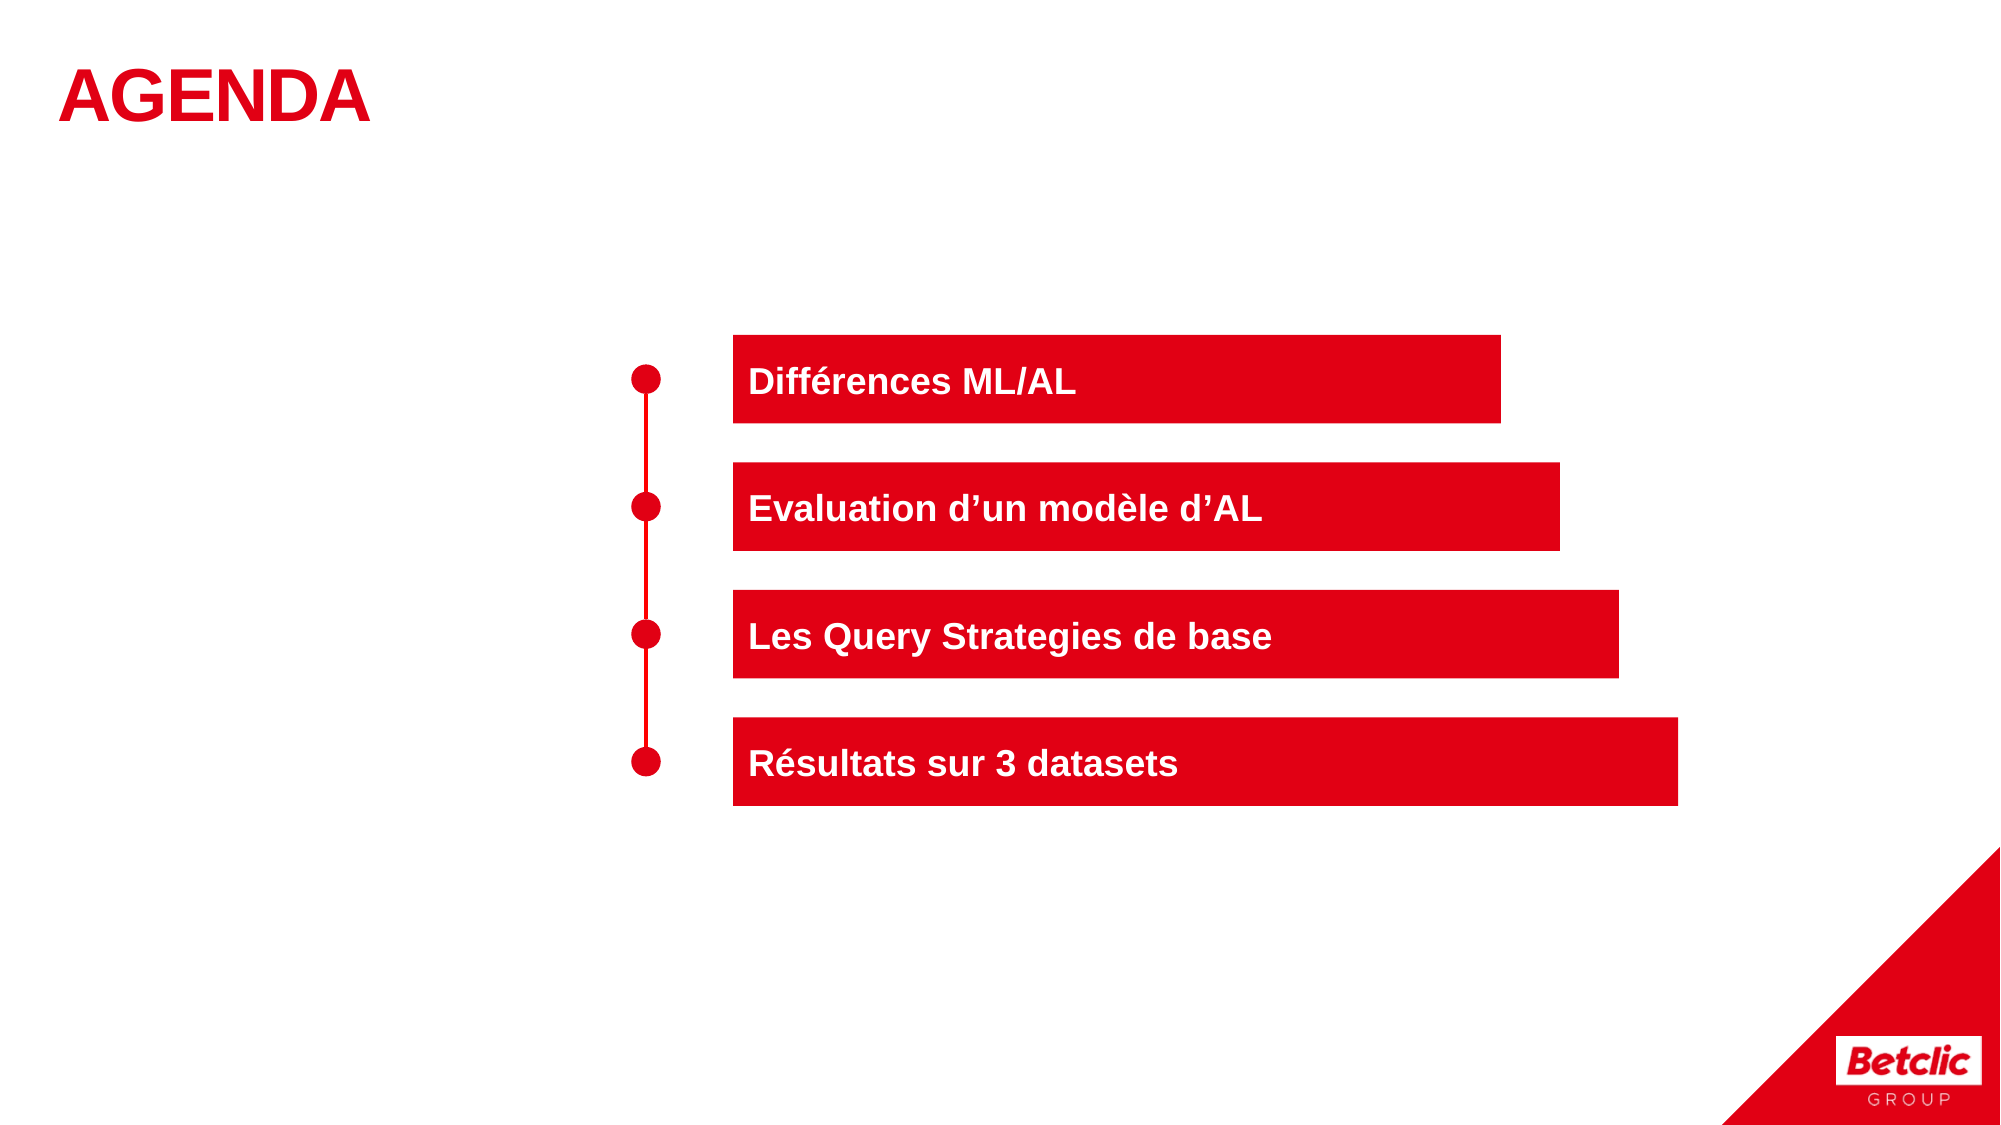

AGENDA
Différences ML/AL

Evaluation d’un modèle d’AL

Les Query Strategies de base

Résultats sur 3 datasets